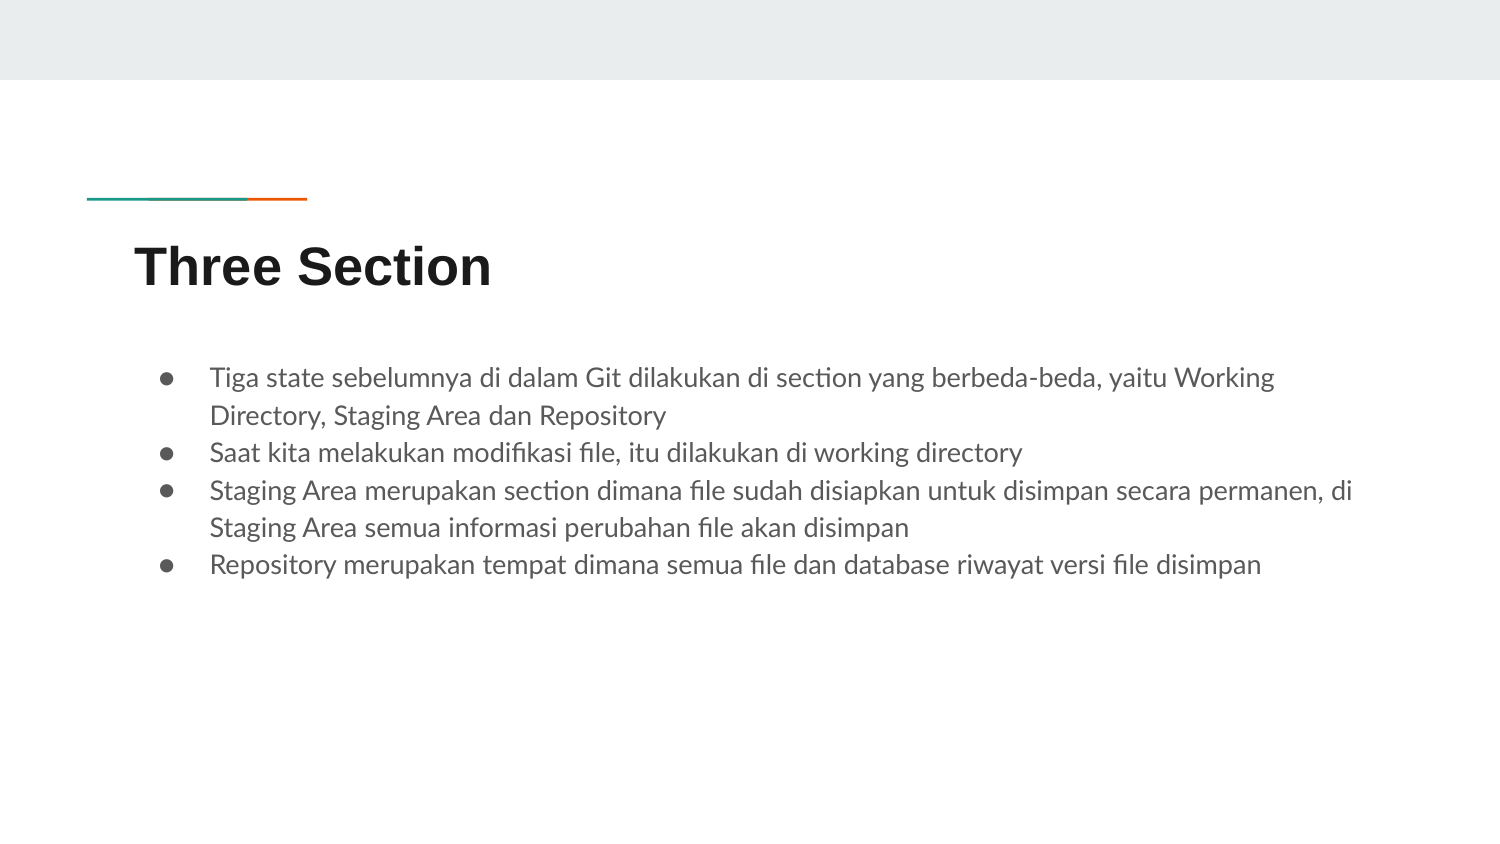

# Three Section
Tiga state sebelumnya di dalam Git dilakukan di section yang berbeda-beda, yaitu Working Directory, Staging Area dan Repository
Saat kita melakukan modifikasi file, itu dilakukan di working directory
Staging Area merupakan section dimana file sudah disiapkan untuk disimpan secara permanen, di Staging Area semua informasi perubahan file akan disimpan
Repository merupakan tempat dimana semua file dan database riwayat versi file disimpan